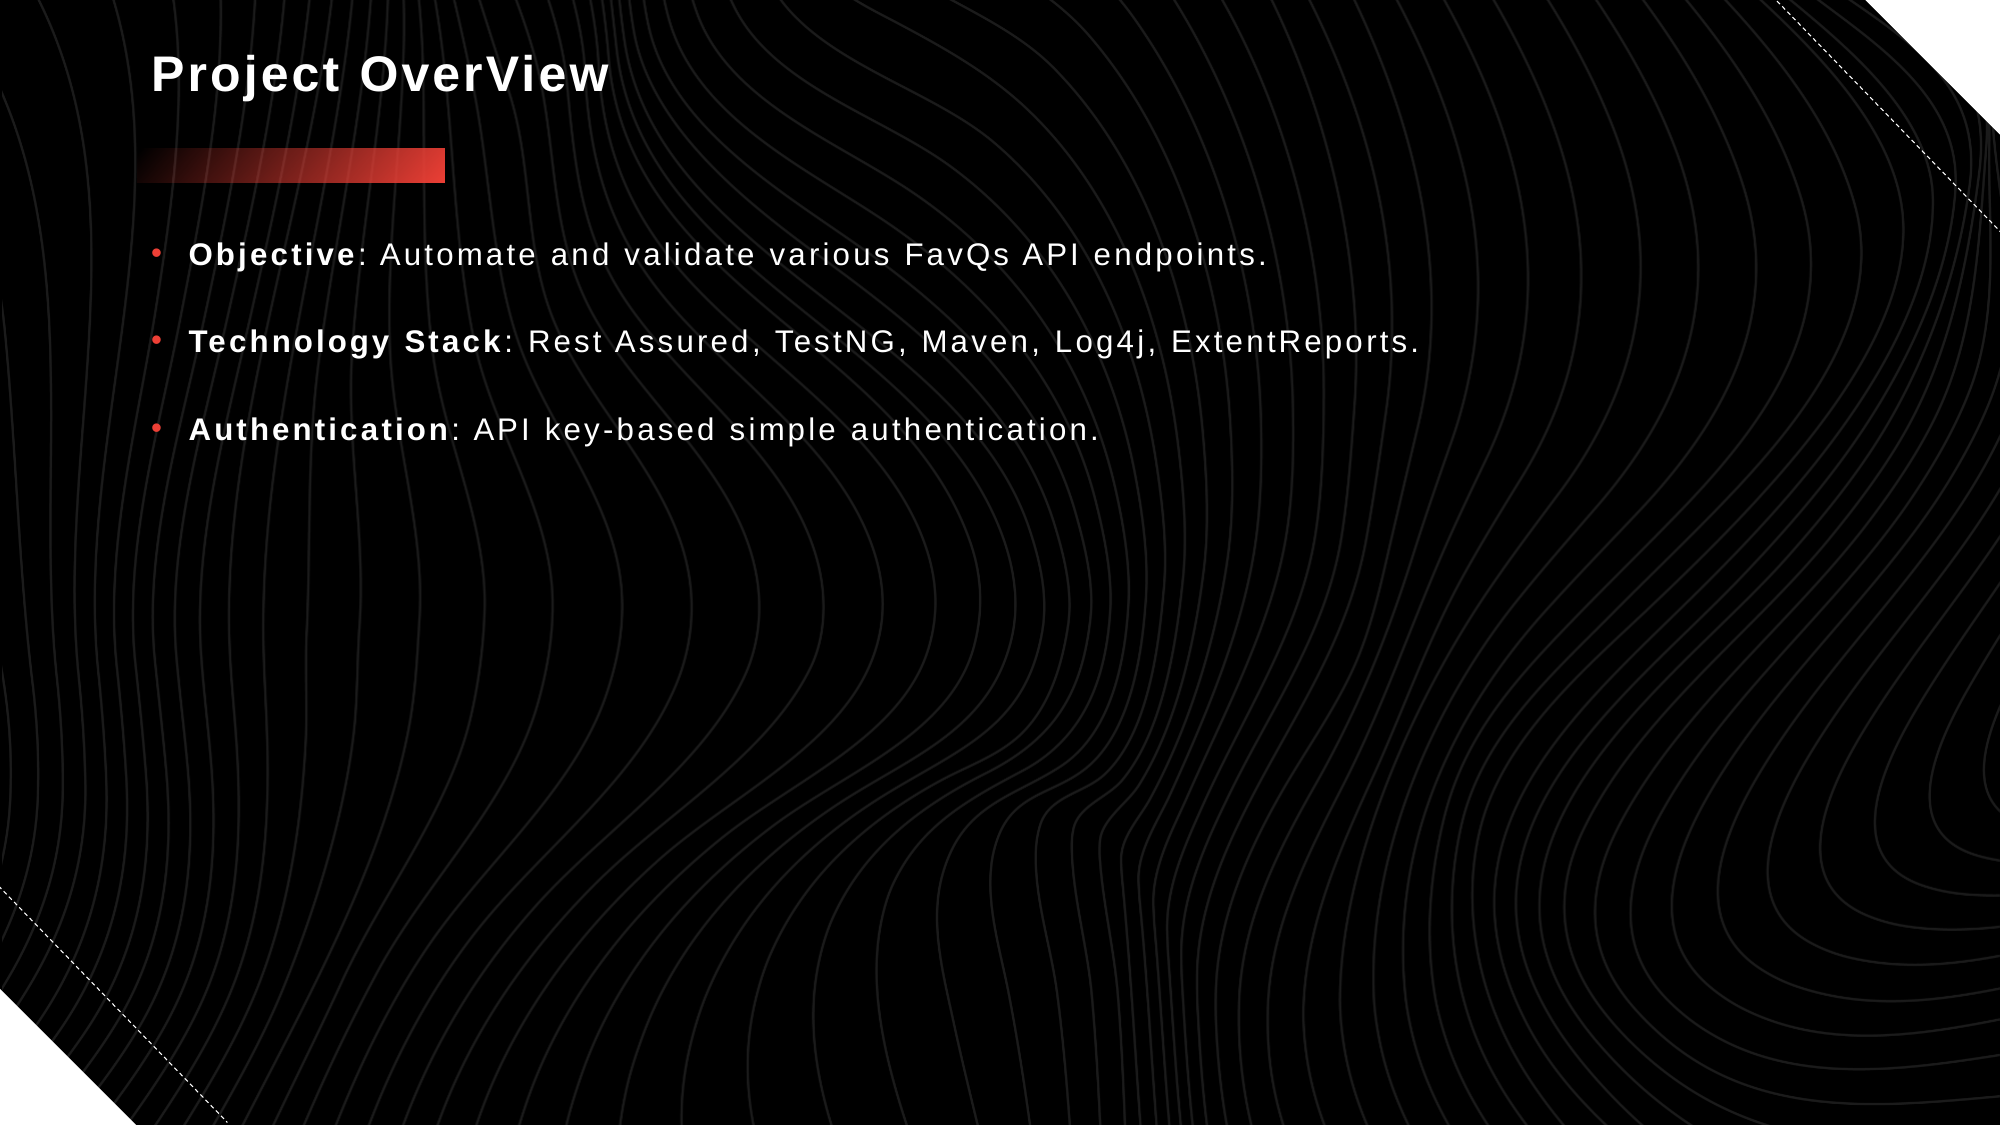

# Project OverView
Objective: Automate and validate various FavQs API endpoints.
Technology Stack: Rest Assured, TestNG, Maven, Log4j, ExtentReports.
Authentication: API key-based simple authentication.